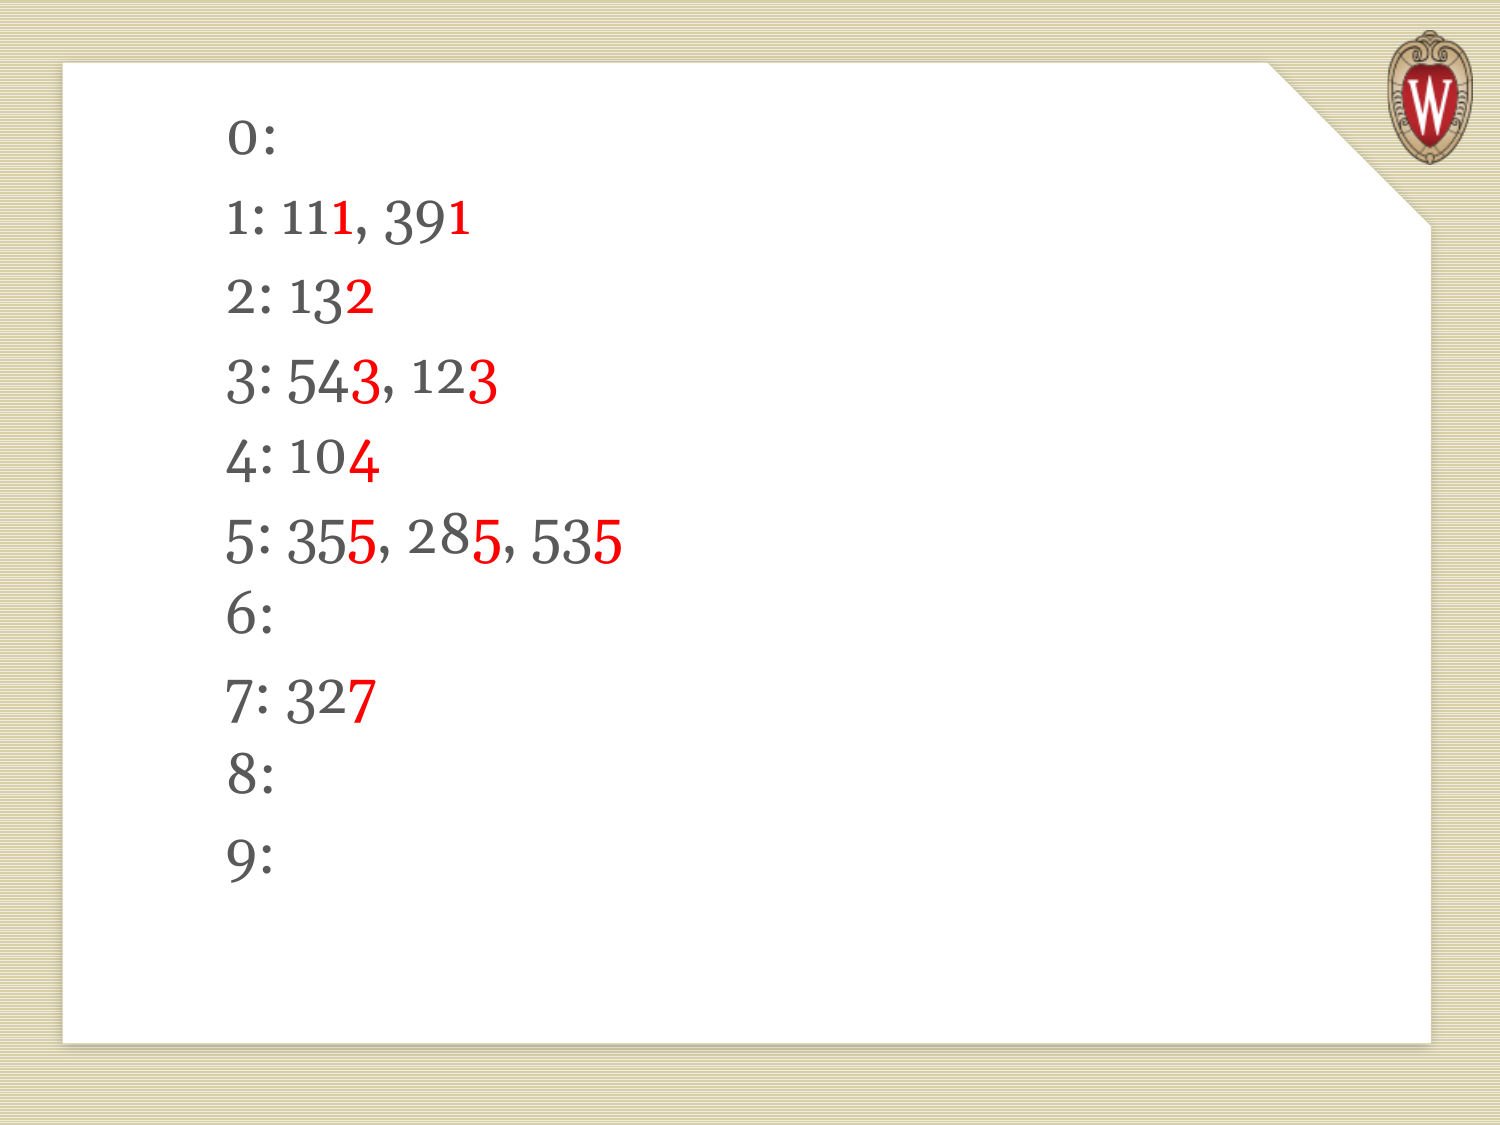

0:
1: 111, 391
2: 132
3: 543, 123
4: 104
5: 355, 285, 535
6:
7: 327
8:
9: